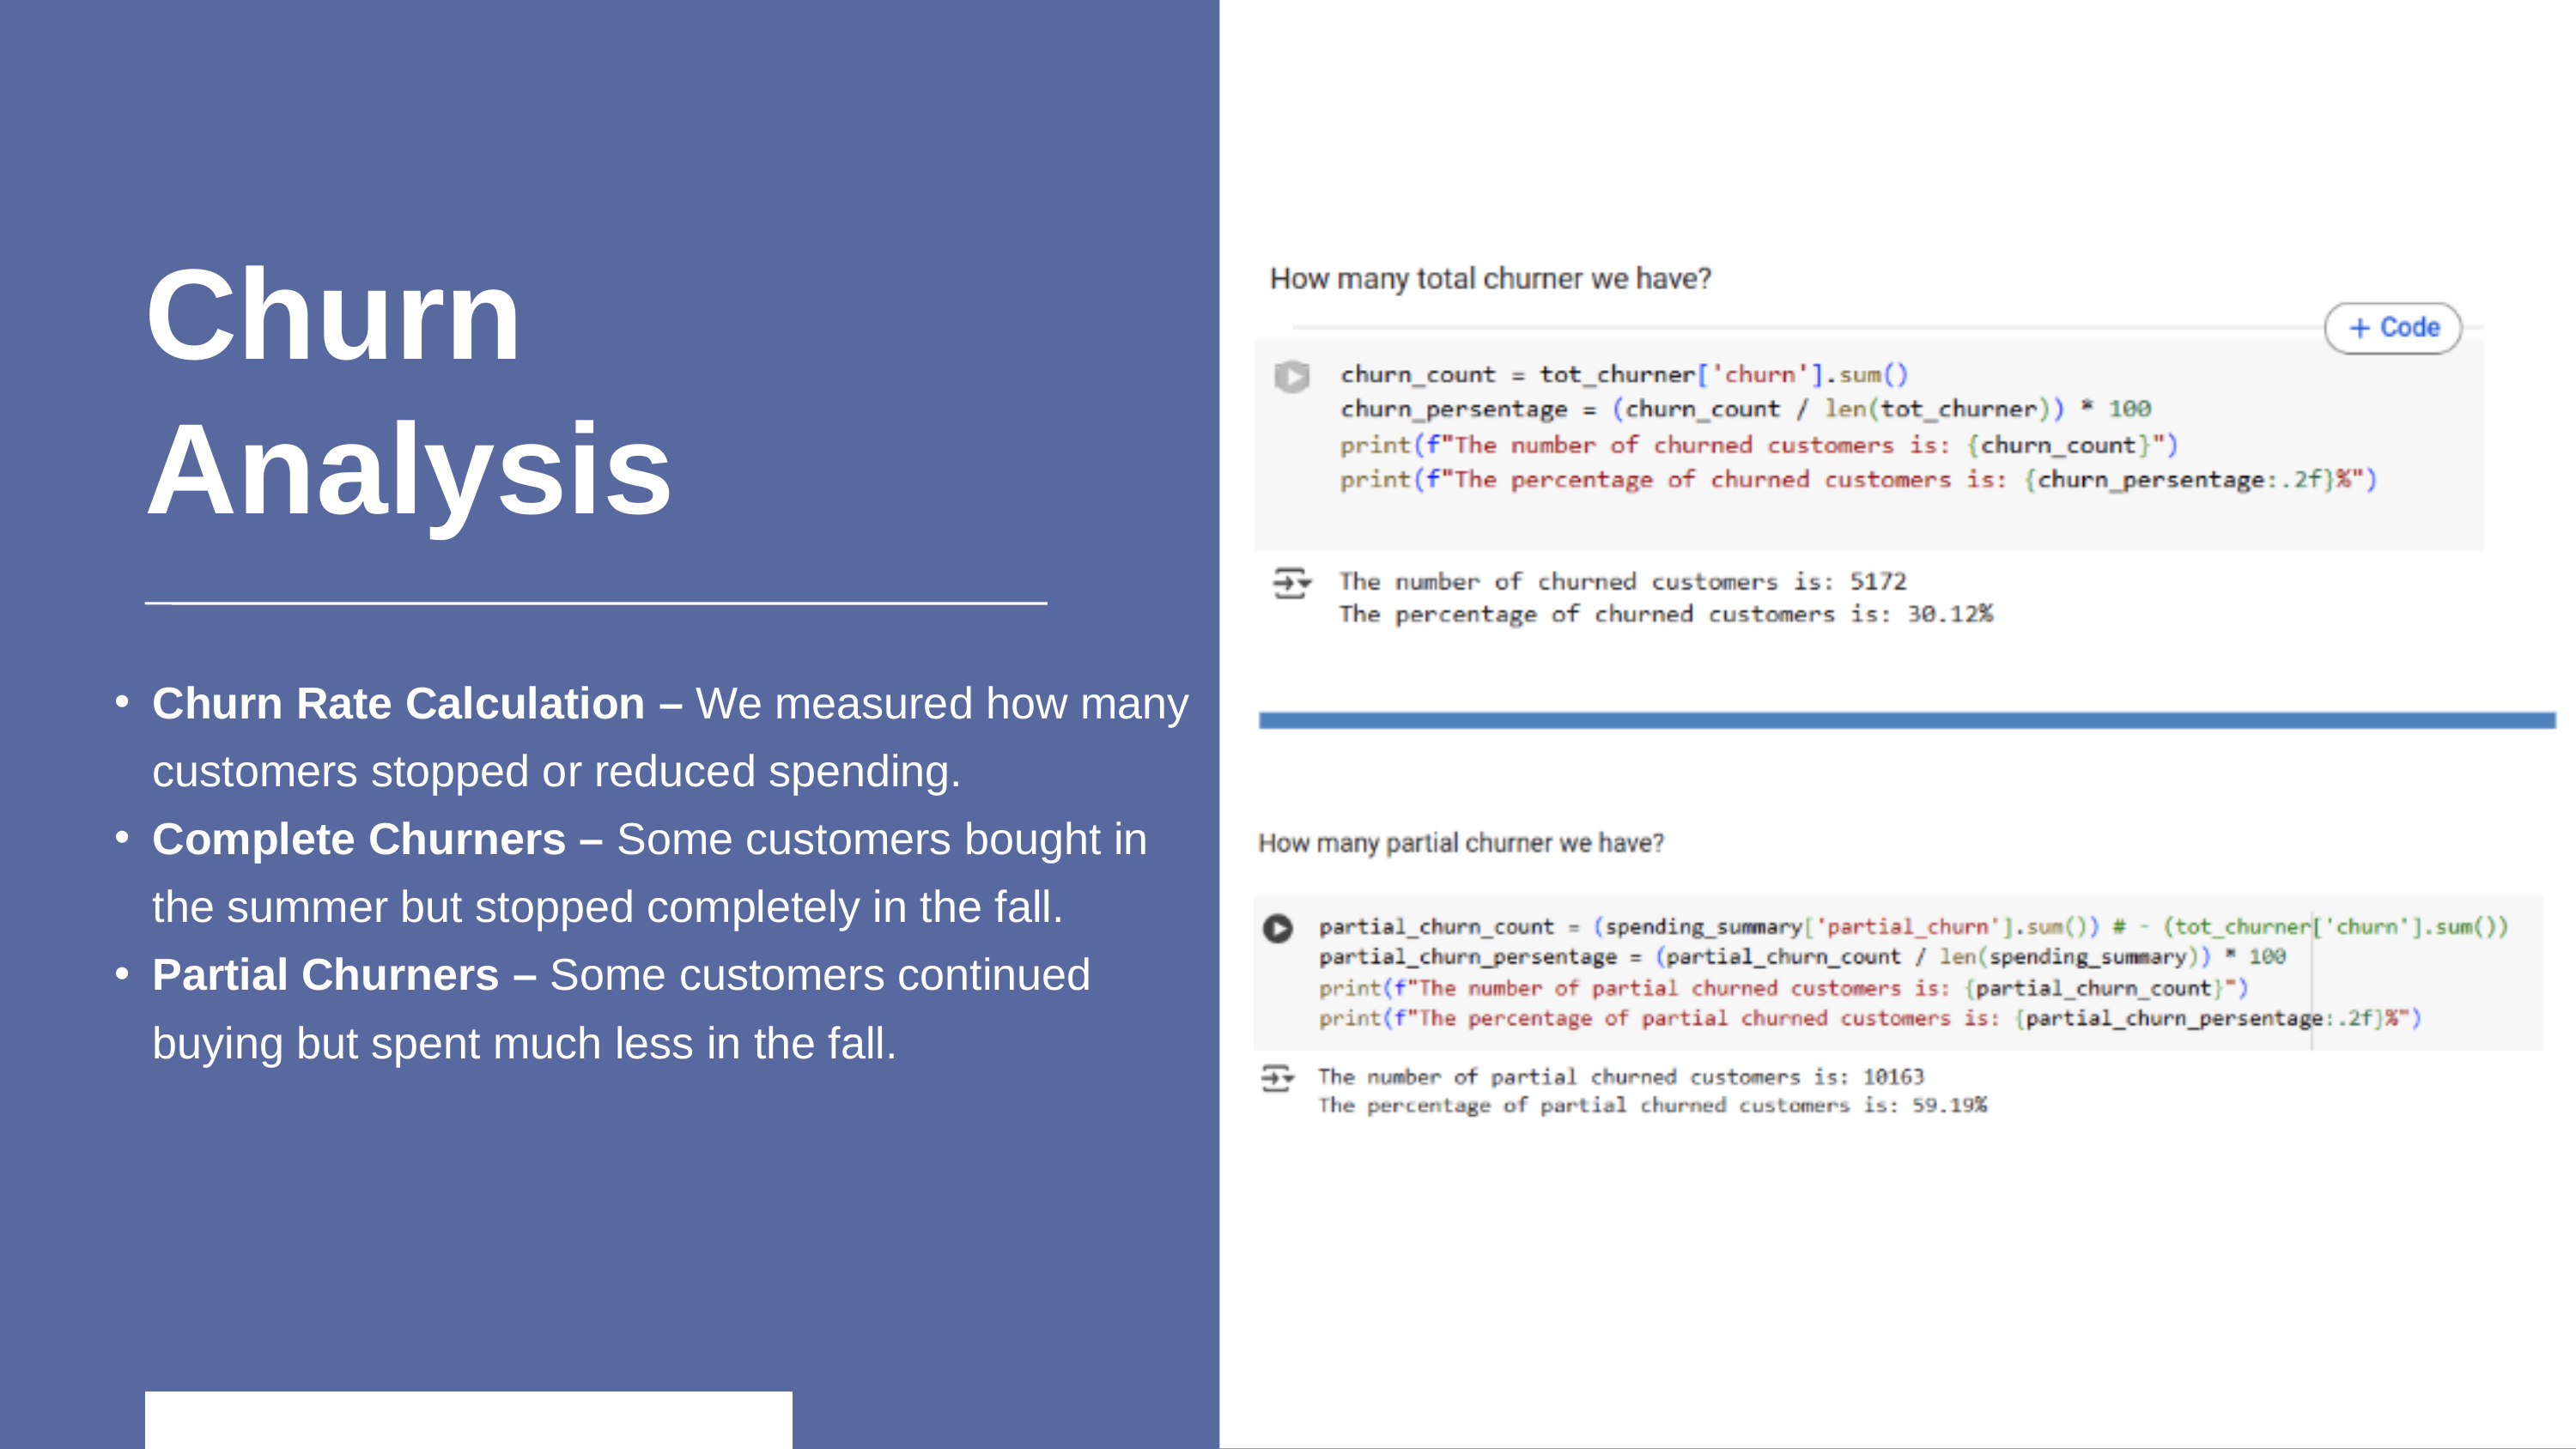

Churn Analysis

Churn Rate Calculation – We measured how many customers stopped or reduced spending.
Complete Churners – Some customers bought in the summer but stopped completely in the fall.
Partial Churners – Some customers continued buying but spent much less in the fall.